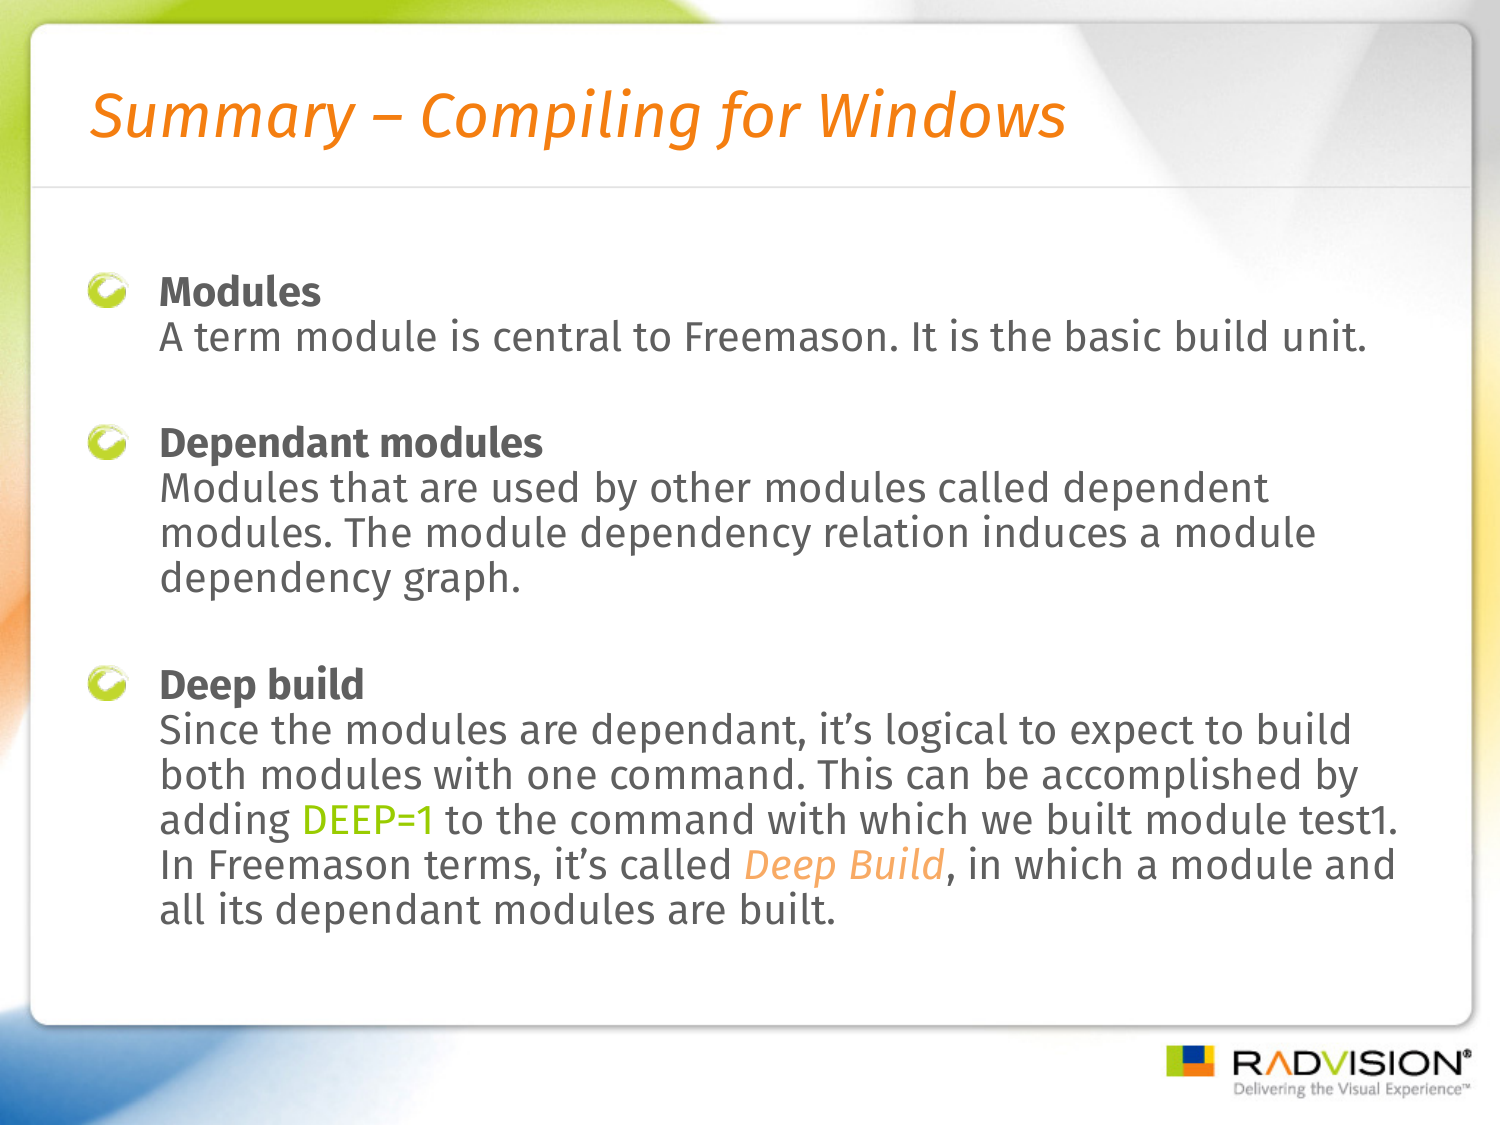

# Summary – Compiling for Windows
Modules
A term module is central to Freemason. It is the basic build unit.

Dependant modules
Modules that are used by other modules called dependent modules. The module dependency relation induces a module dependency graph.

Deep build
Since the modules are dependant, it’s logical to expect to build both modules with one command. This can be accomplished by adding DEEP=1 to the command with which we built module test1. In Freemason terms, it’s called Deep Build, in which a module and all its dependant modules are built.